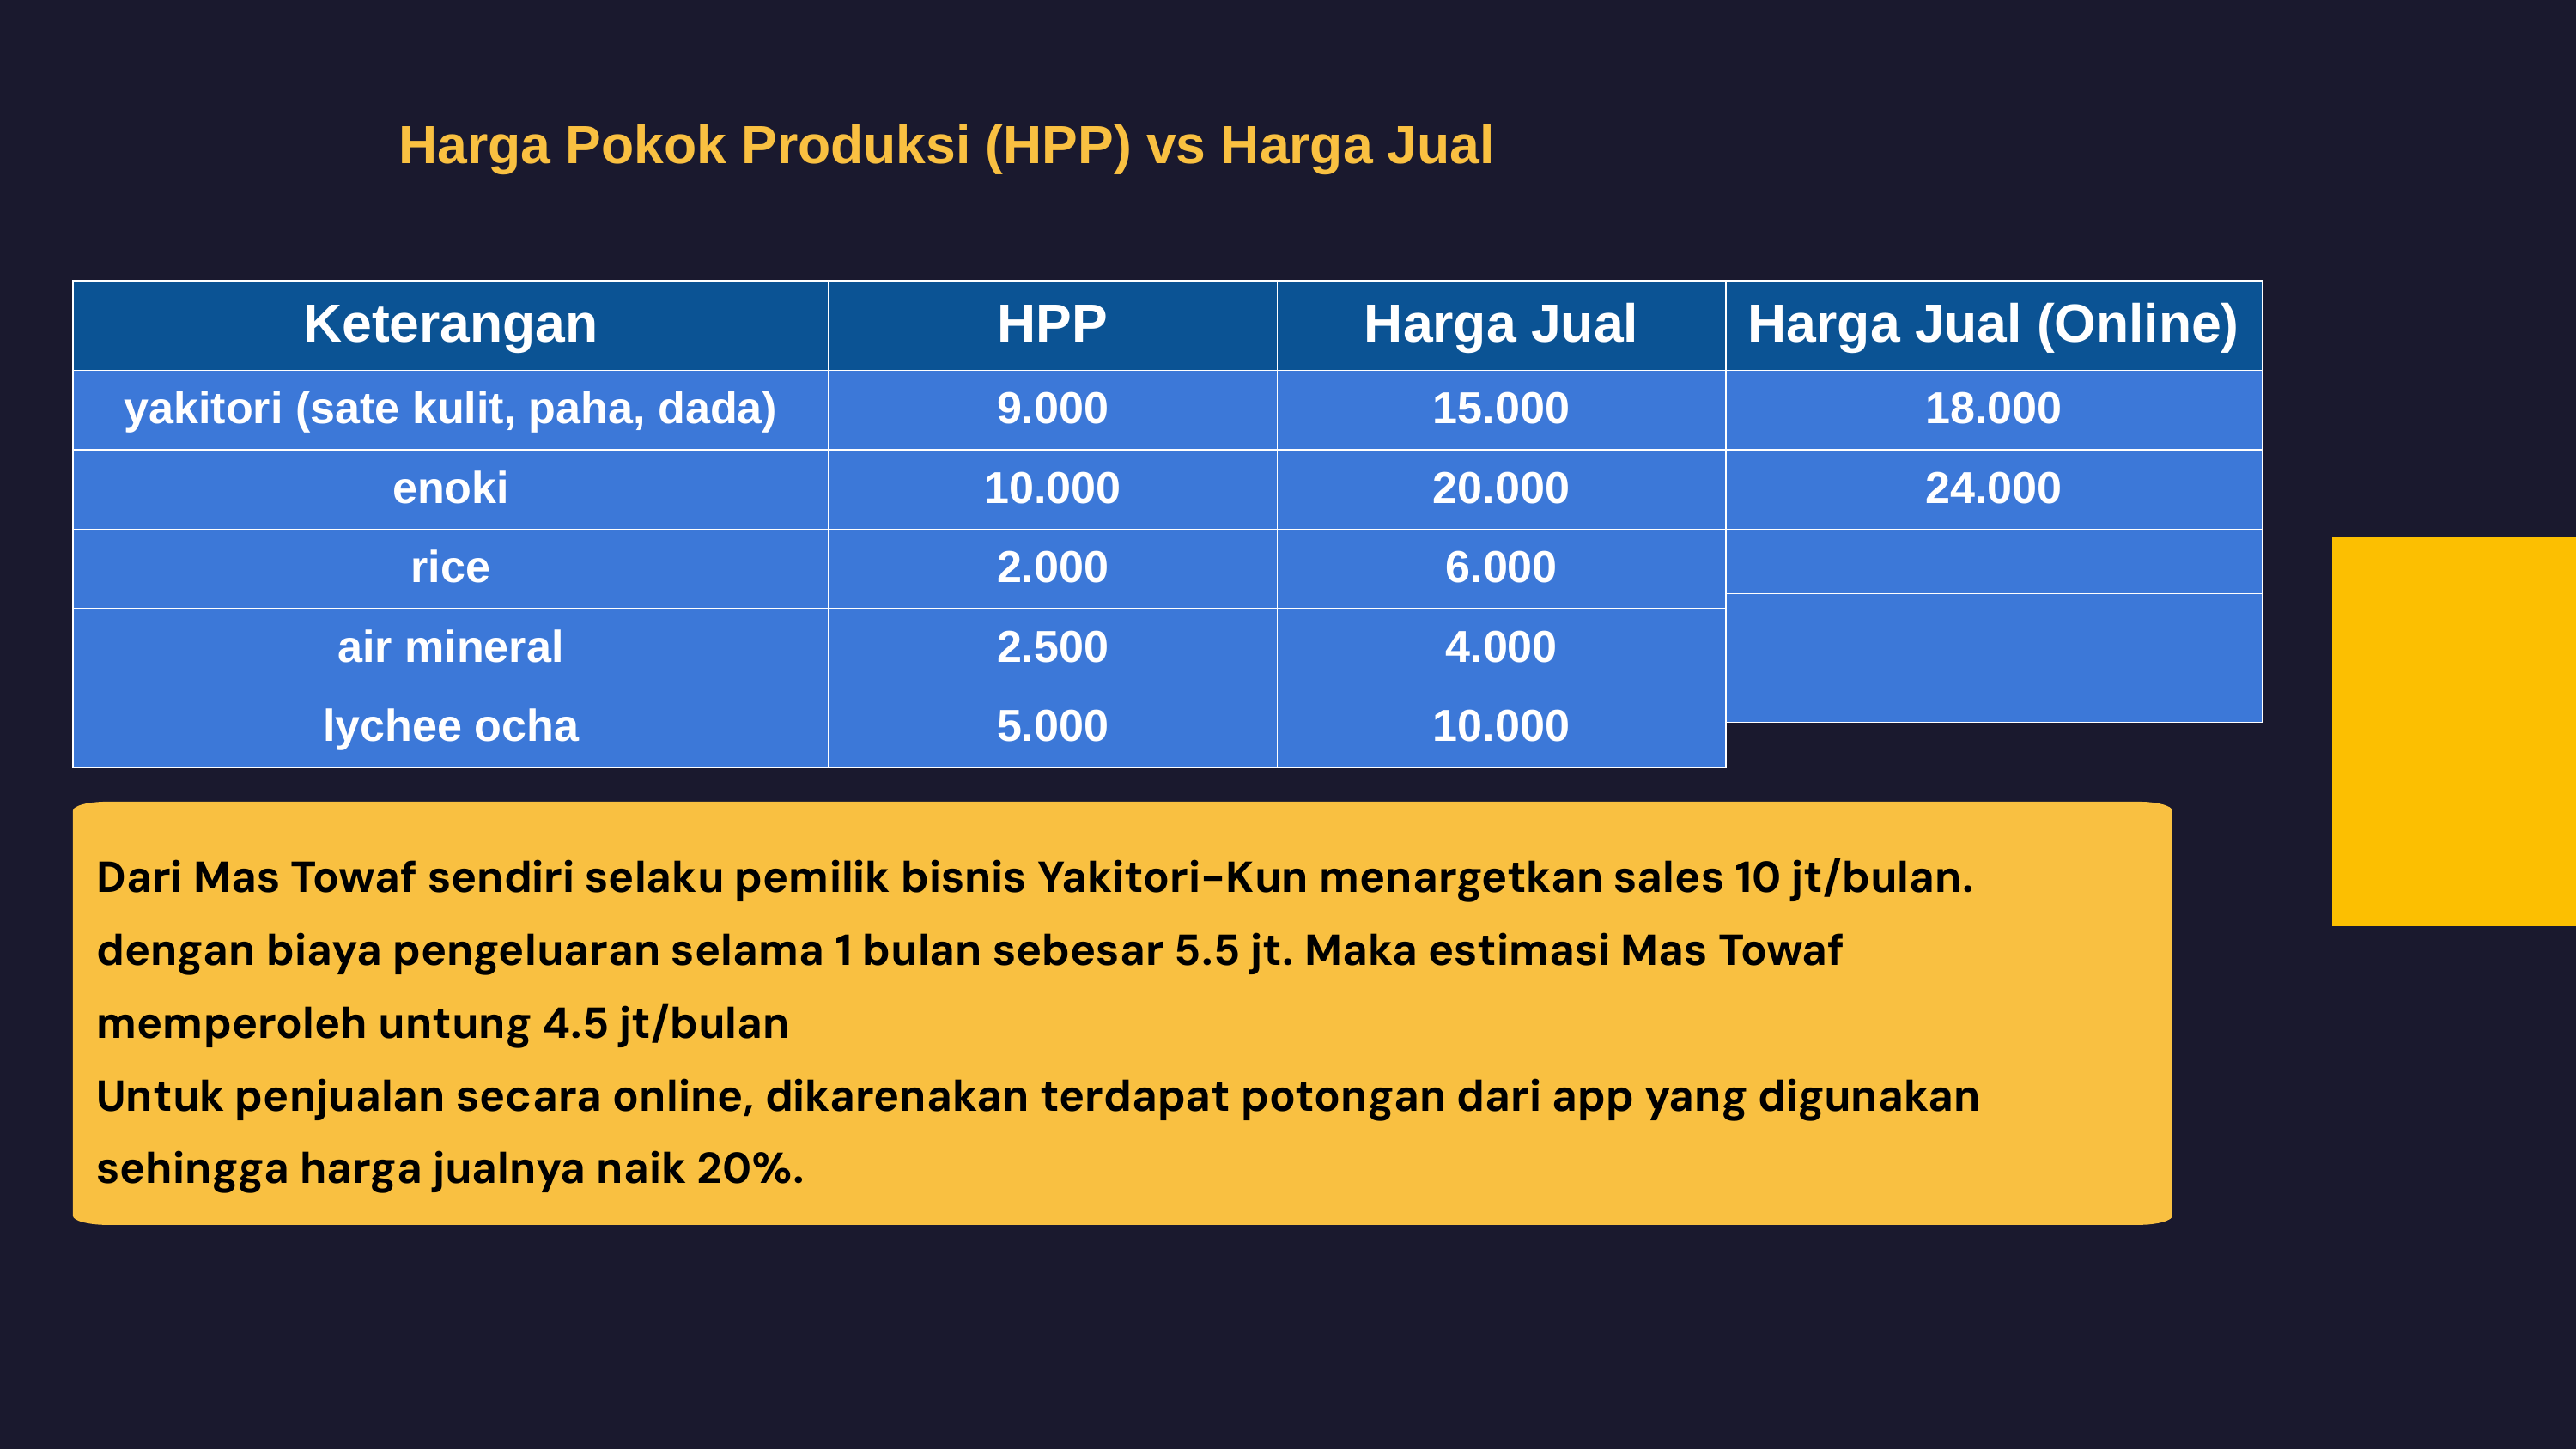

Harga Pokok Produksi (HPP) vs Harga Jual
| Keterangan | HPP |
| --- | --- |
| yakitori (sate kulit, paha, dada) | 9.000 |
| enoki | 10.000 |
| rice | 2.000 |
| air mineral | 2.500 |
| lychee ocha | 5.000 |
| Harga Jual |
| --- |
| 15.000 |
| 20.000 |
| 6.000 |
| 4.000 |
| 10.000 |
| Harga Jual (Online) |
| --- |
| 18.000 |
| 24.000 |
|  |
|  |
|  |

Dari Mas Towaf sendiri selaku pemilik bisnis Yakitori-Kun menargetkan sales 10 jt/bulan. dengan biaya pengeluaran selama 1 bulan sebesar 5.5 jt. Maka estimasi Mas Towaf memperoleh untung 4.5 jt/bulan
Untuk penjualan secara online, dikarenakan terdapat potongan dari app yang digunakan sehingga harga jualnya naik 20%.